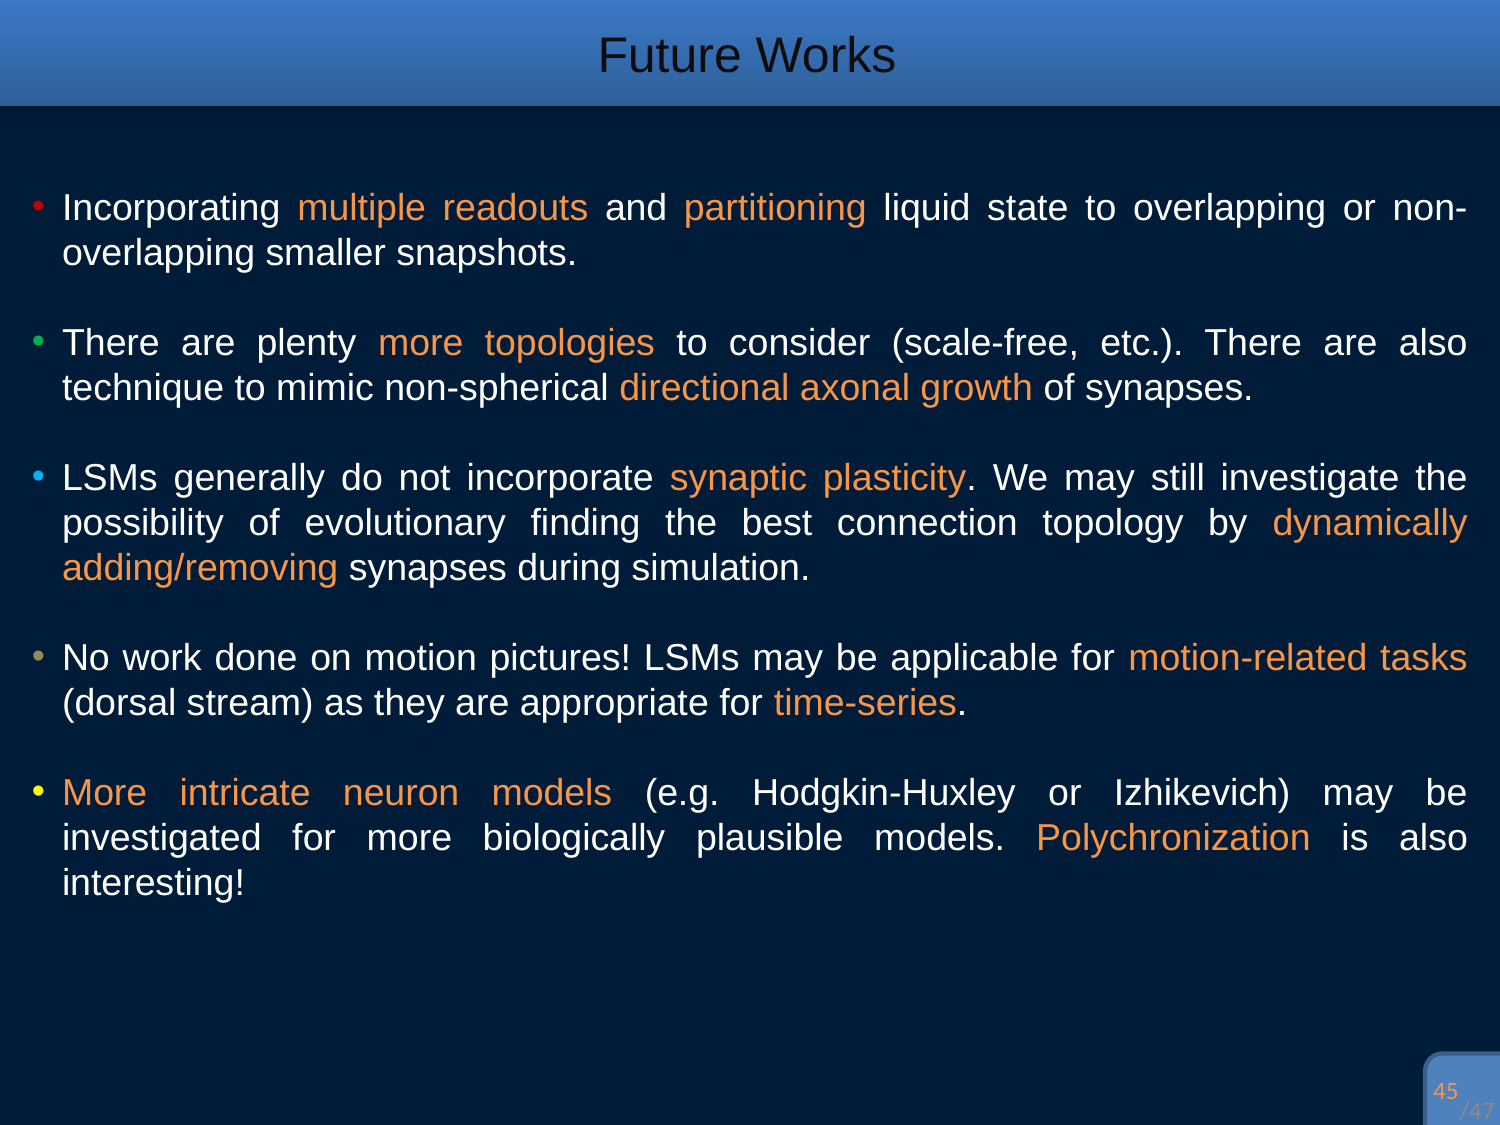

Future Works
‌Incorporating multiple readouts and partitioning liquid state to overlapping or non-overlapping smaller snapshots.

‌There are plenty more topologies to consider (scale-free, etc.). There are also technique to mimic non-spherical directional axonal growth of synapses.

‌LSMs generally do not incorporate synaptic plasticity. We may still investigate the possibility of evolutionary finding the best connection topology by dynamically adding/removing synapses during simulation.

‌No work done on motion pictures! LSMs may be applicable for motion-related tasks (dorsal stream) as they are appropriate for time-series.

‌More intricate neuron models (e.g. Hodgkin-Huxley or Izhikevich) may be investigated for more biologically plausible models. Polychronization is also interesting!
45
/47